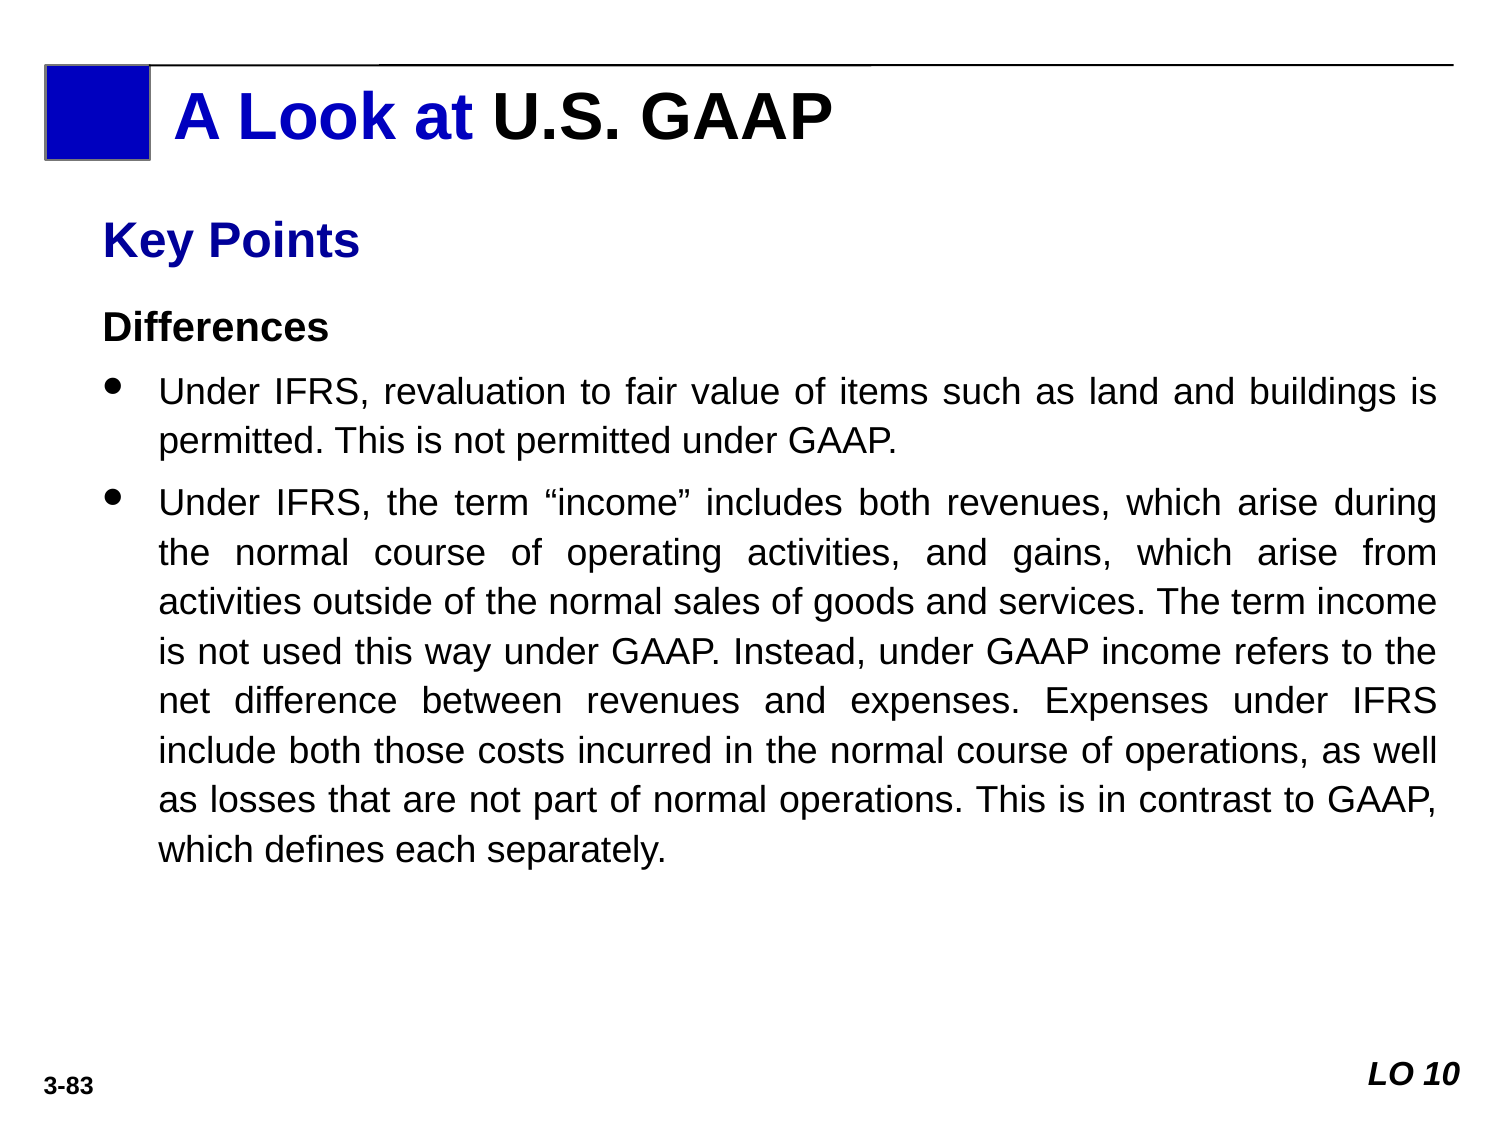

A Look at U.S. GAAP
Key Points
Differences
Under IFRS, revaluation to fair value of items such as land and buildings is permitted. This is not permitted under GAAP.
Under IFRS, the term “income” includes both revenues, which arise during the normal course of operating activities, and gains, which arise from activities outside of the normal sales of goods and services. The term income is not used this way under GAAP. Instead, under GAAP income refers to the net difference between revenues and expenses. Expenses under IFRS include both those costs incurred in the normal course of operations, as well as losses that are not part of normal operations. This is in contrast to GAAP, which defines each separately.
LO 10